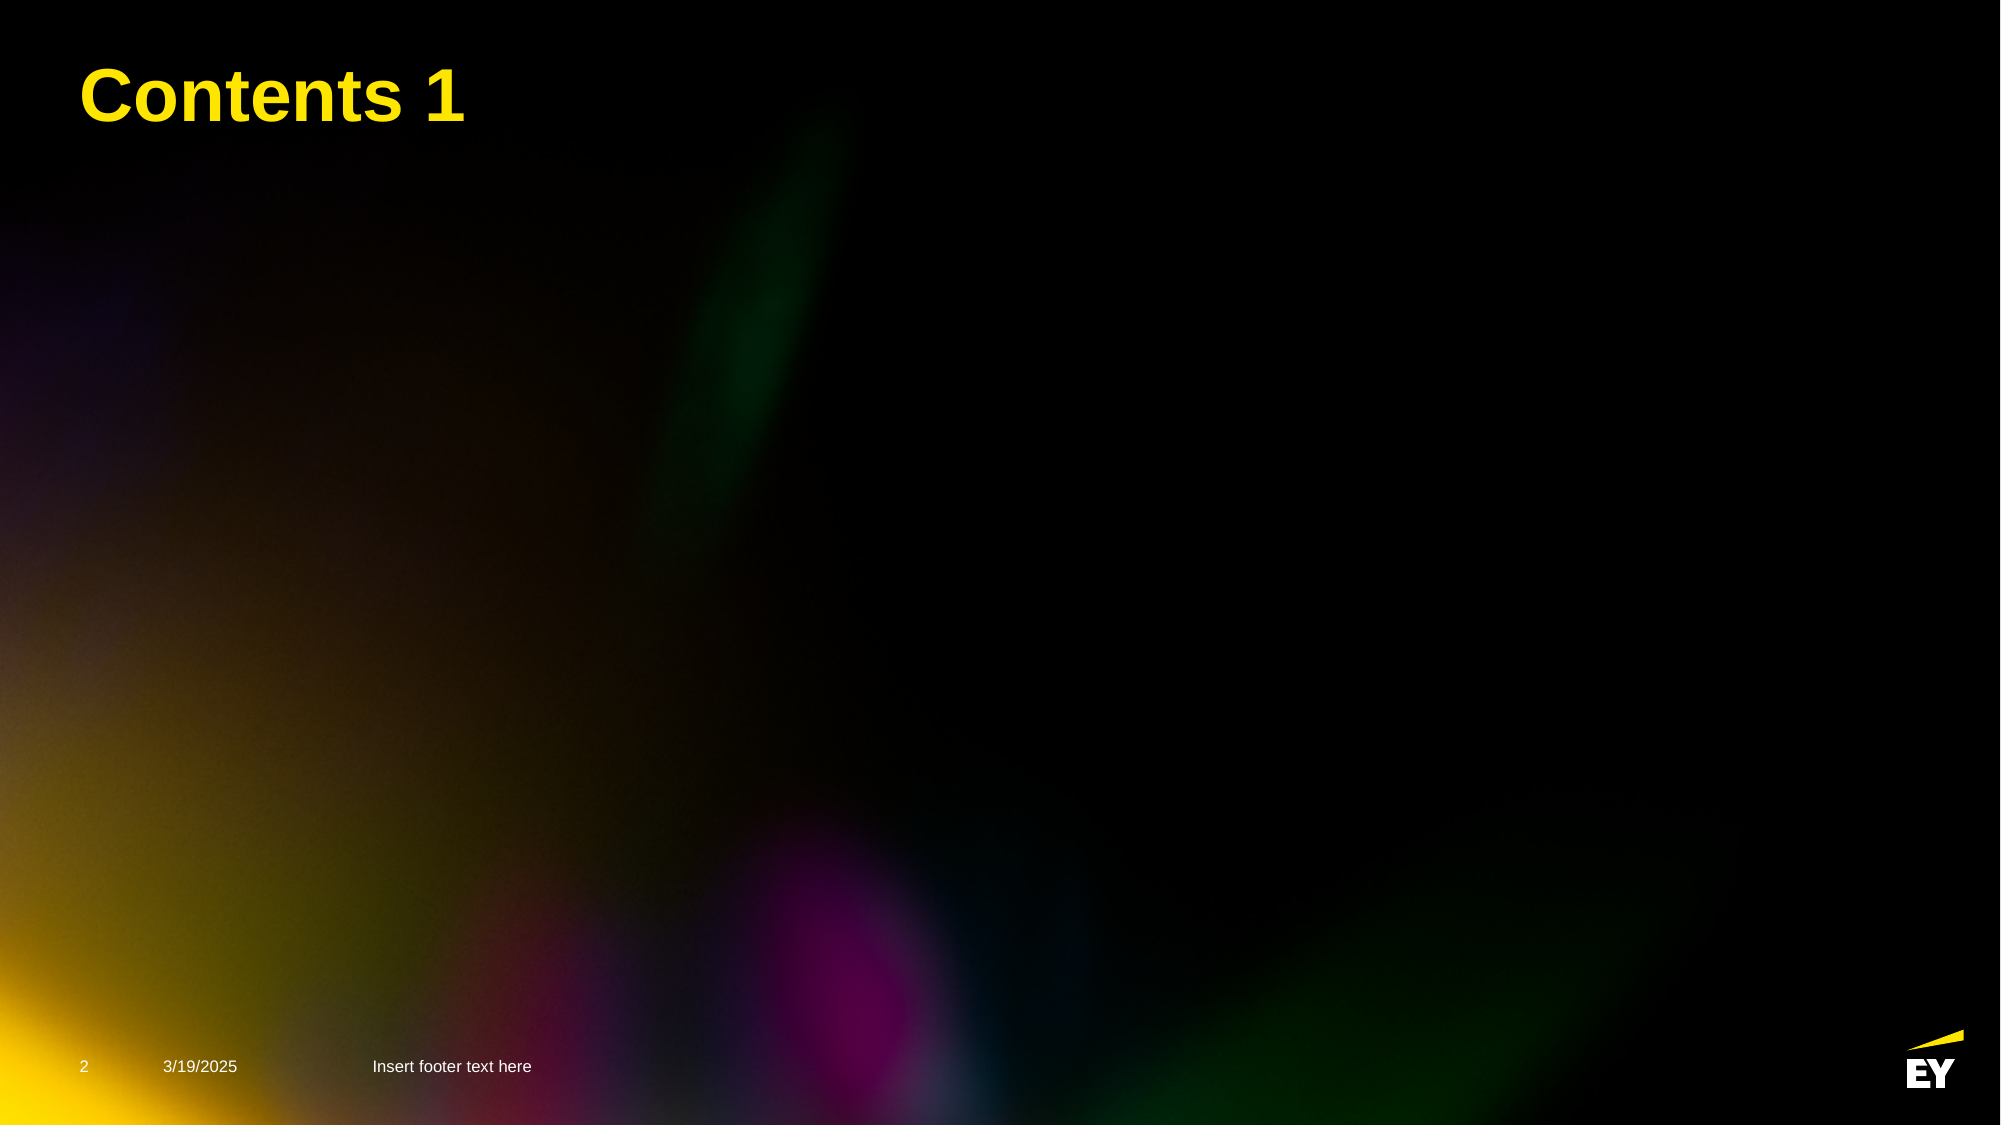

# Contents 1

2
3/19/2025
Insert footer text here